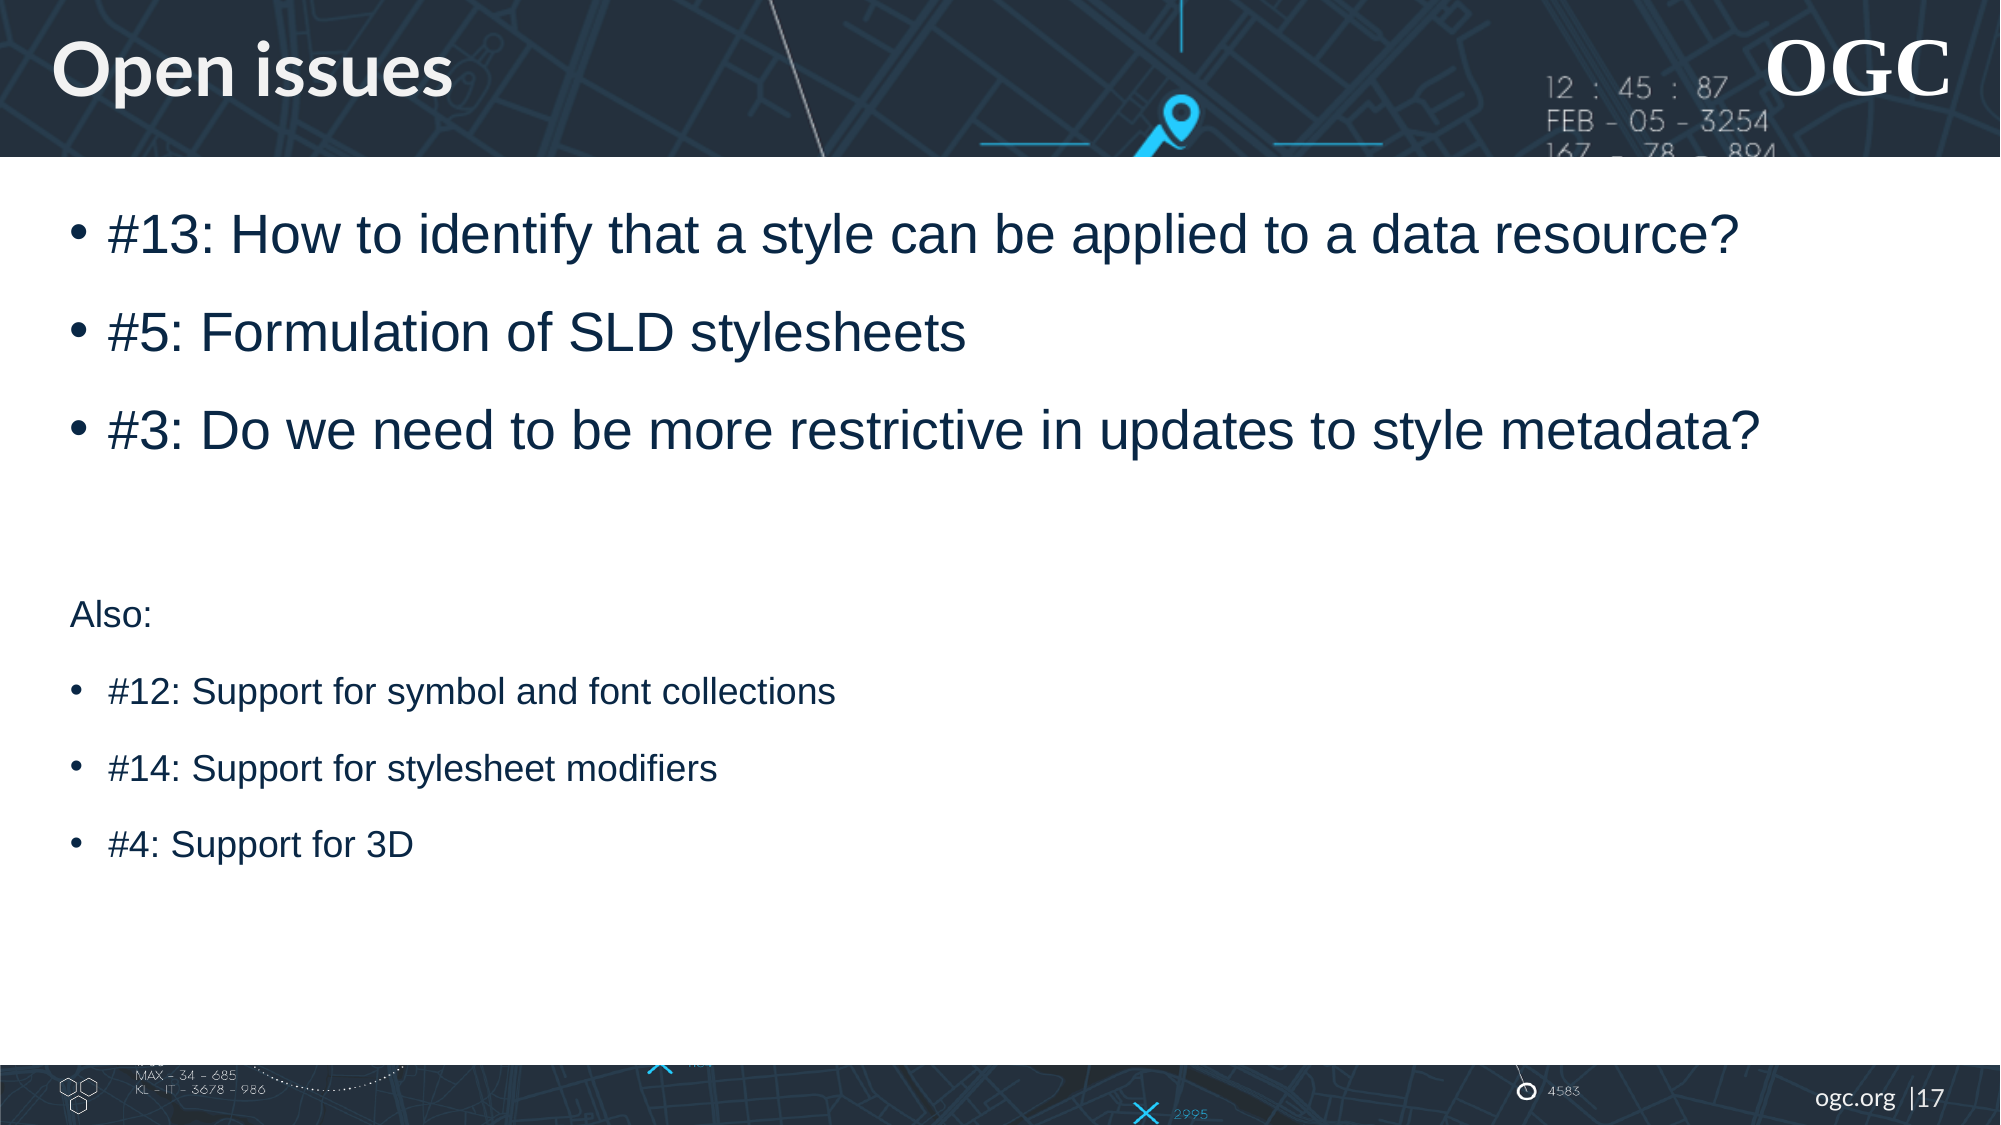

# Open issues
#13: How to identify that a style can be applied to a data resource?
#5: Formulation of SLD stylesheets
#3: Do we need to be more restrictive in updates to style metadata?

Also:
#12: Support for symbol and font collections
#14: Support for stylesheet modifiers
#4: Support for 3D
17